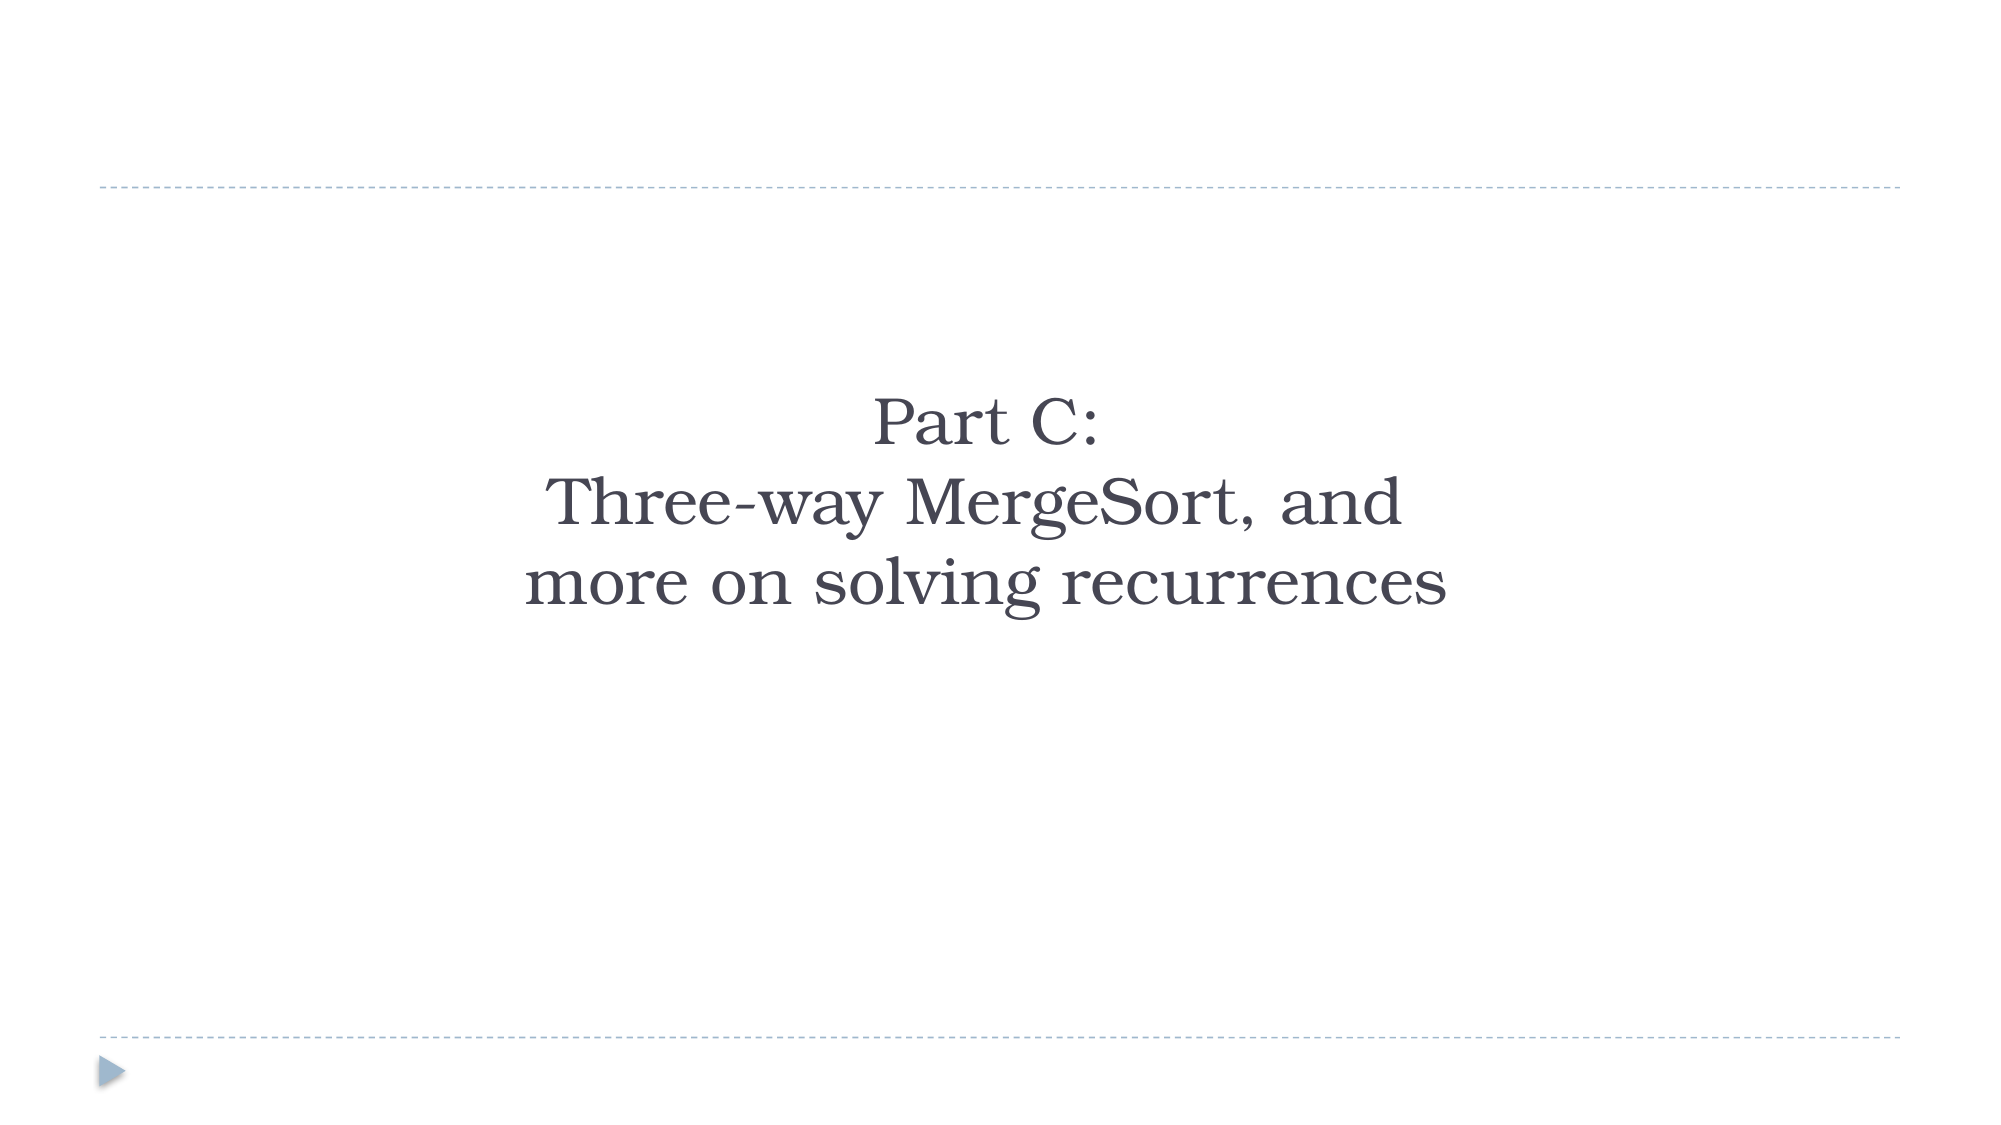

# Part C: Three-way MergeSort, and more on solving recurrences